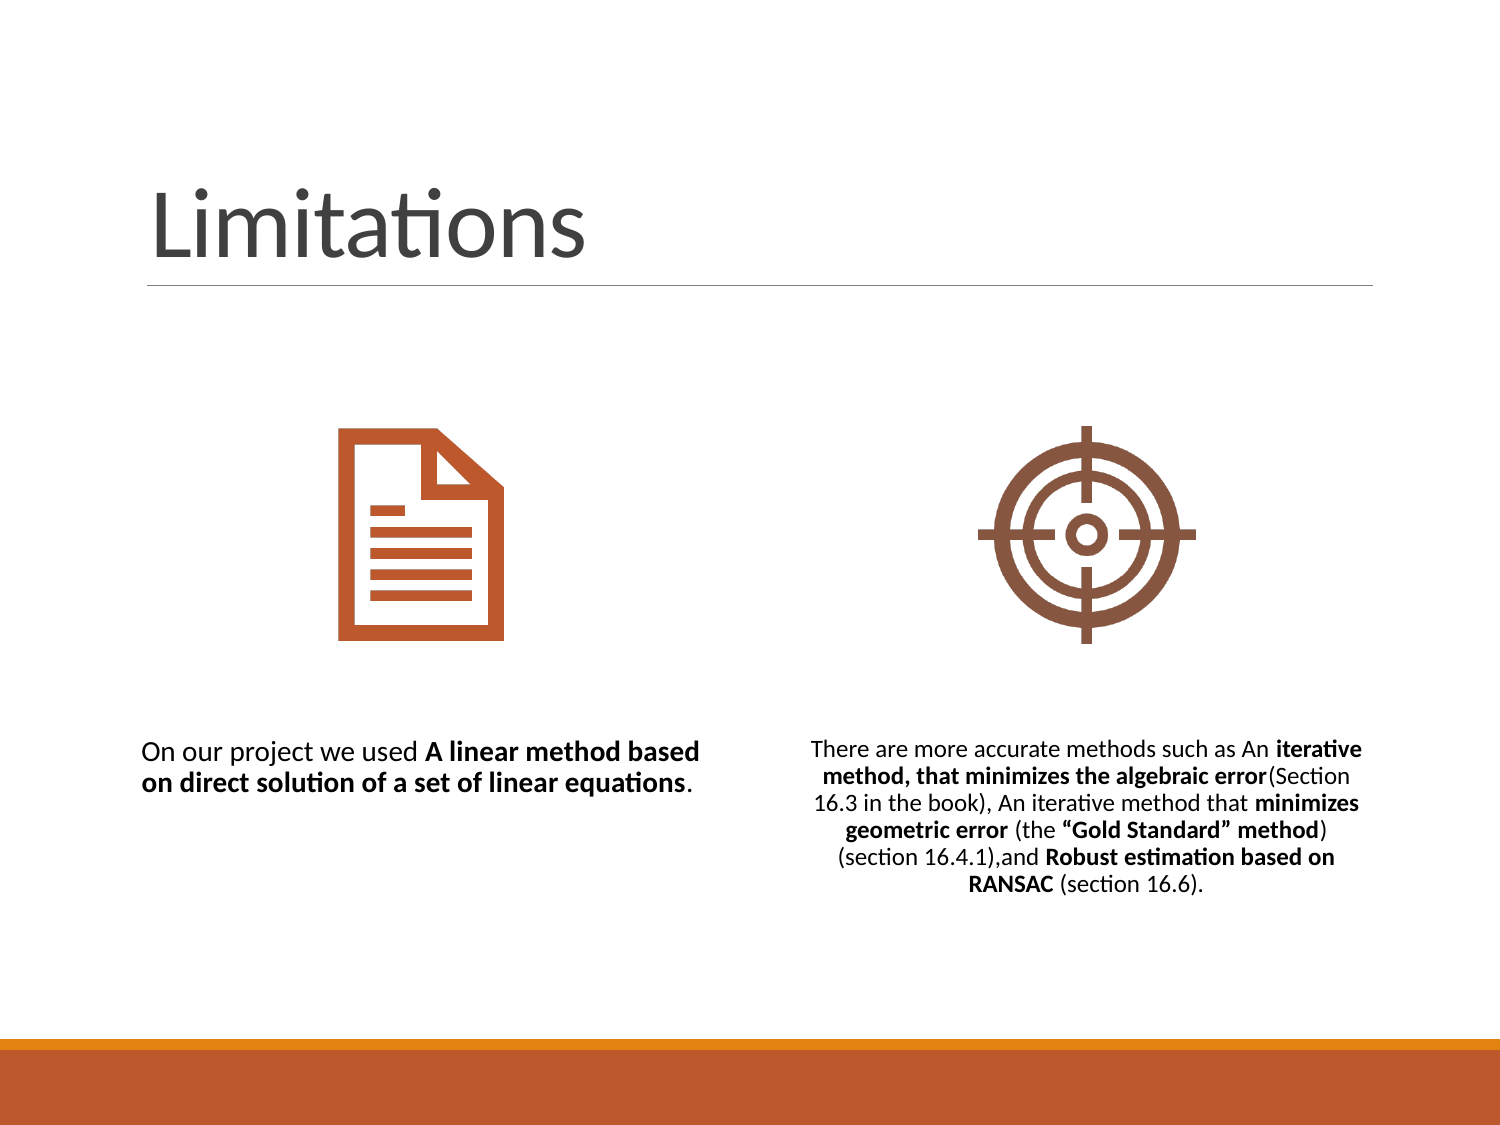

# Limitations
On our project we used A linear method based on direct solution of a set of linear equations.
There are more accurate methods such as An iterative method, that minimizes the algebraic error(Section 16.3 in the book), An iterative method that minimizes geometric error (the “Gold Standard” method) (section 16.4.1),and Robust estimation based on RANSAC (section 16.6).